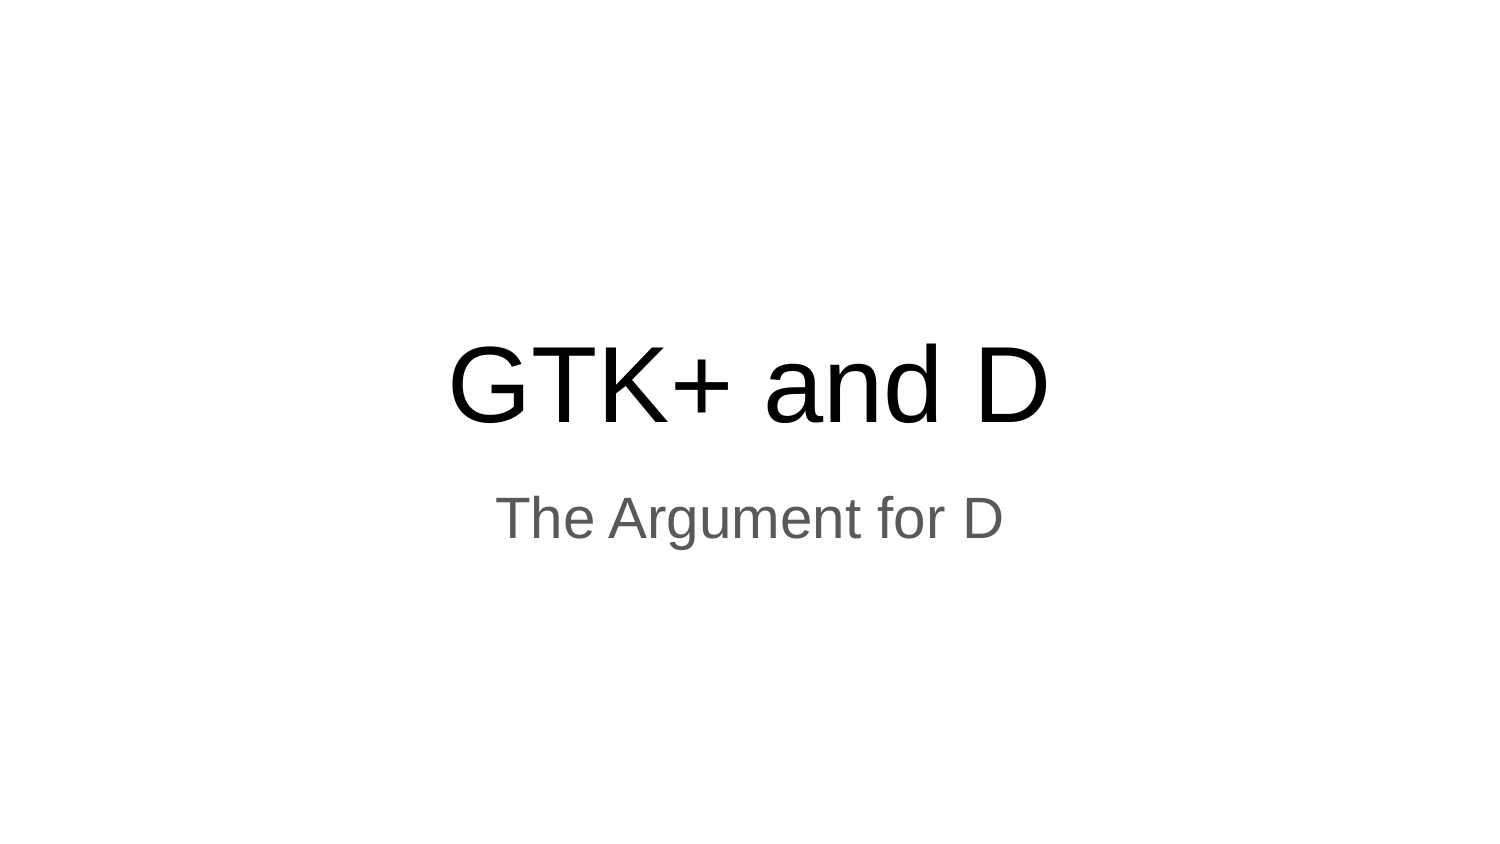

# GTK+ and D
The Argument for D